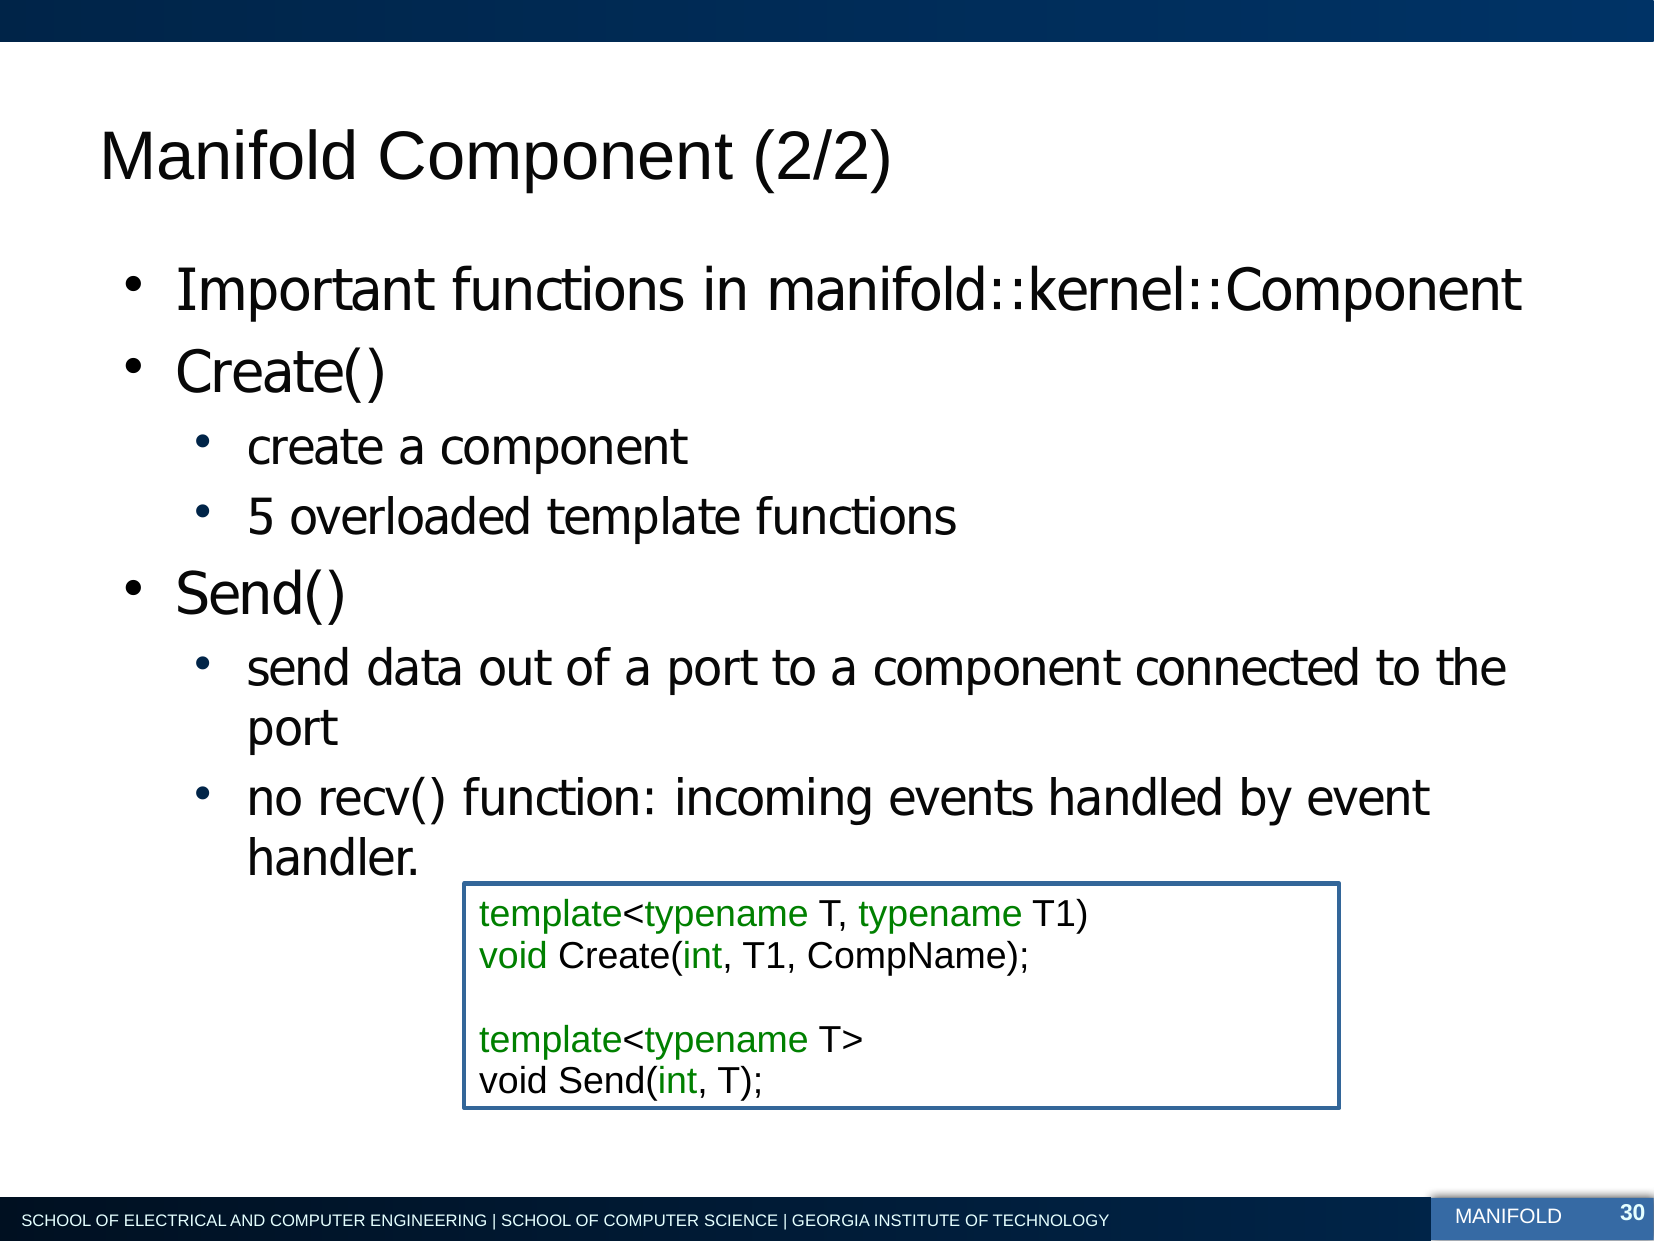

# Manifold Component (2/2)
Important functions in manifold::kernel::Component
Create()
create a component
5 overloaded template functions
Send()
send data out of a port to a component connected to the port
no recv() function: incoming events handled by event handler.
template<typename T, typename T1)
void Create(int, T1, CompName);

template<typename T>
void Send(int, T);
30